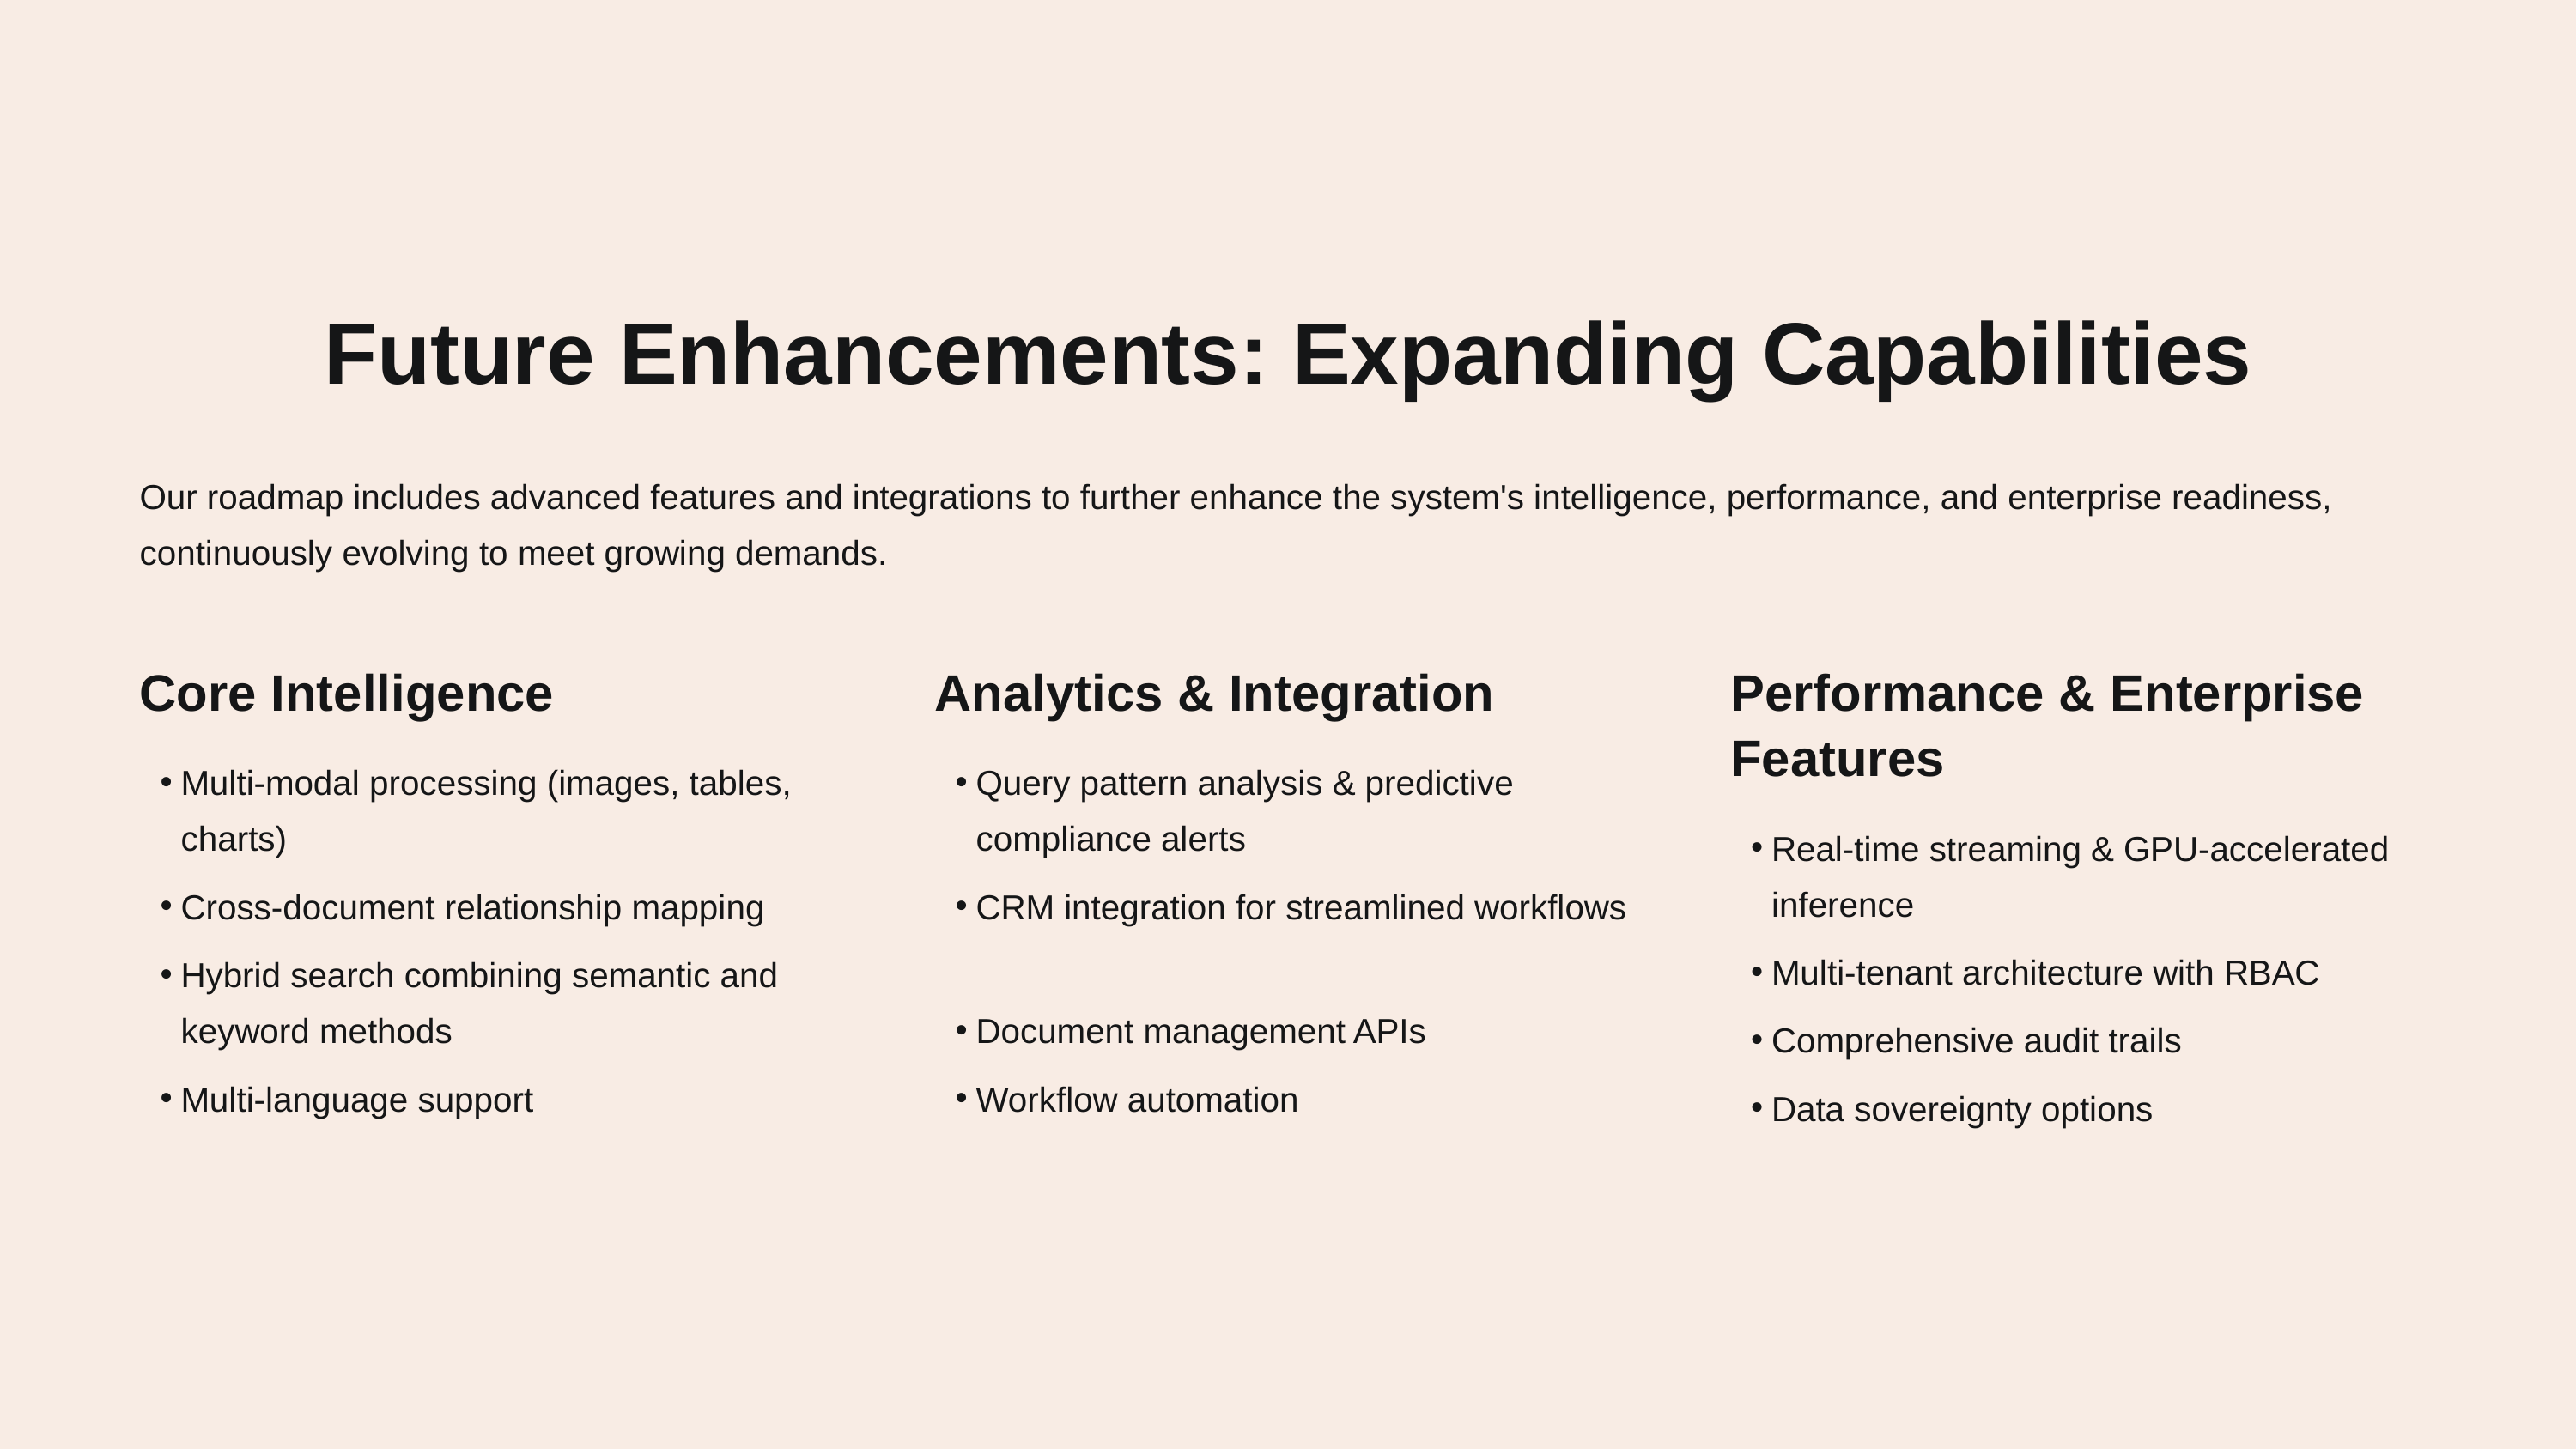

Future Enhancements: Expanding Capabilities
Our roadmap includes advanced features and integrations to further enhance the system's intelligence, performance, and enterprise readiness, continuously evolving to meet growing demands.
Core Intelligence
Analytics & Integration
Performance & Enterprise Features
Multi-modal processing (images, tables, charts)
Query pattern analysis & predictive compliance alerts
Real-time streaming & GPU-accelerated inference
Cross-document relationship mapping
CRM integration for streamlined workflows
Multi-tenant architecture with RBAC
Hybrid search combining semantic and keyword methods
Document management APIs
Comprehensive audit trails
Multi-language support
Workflow automation
Data sovereignty options